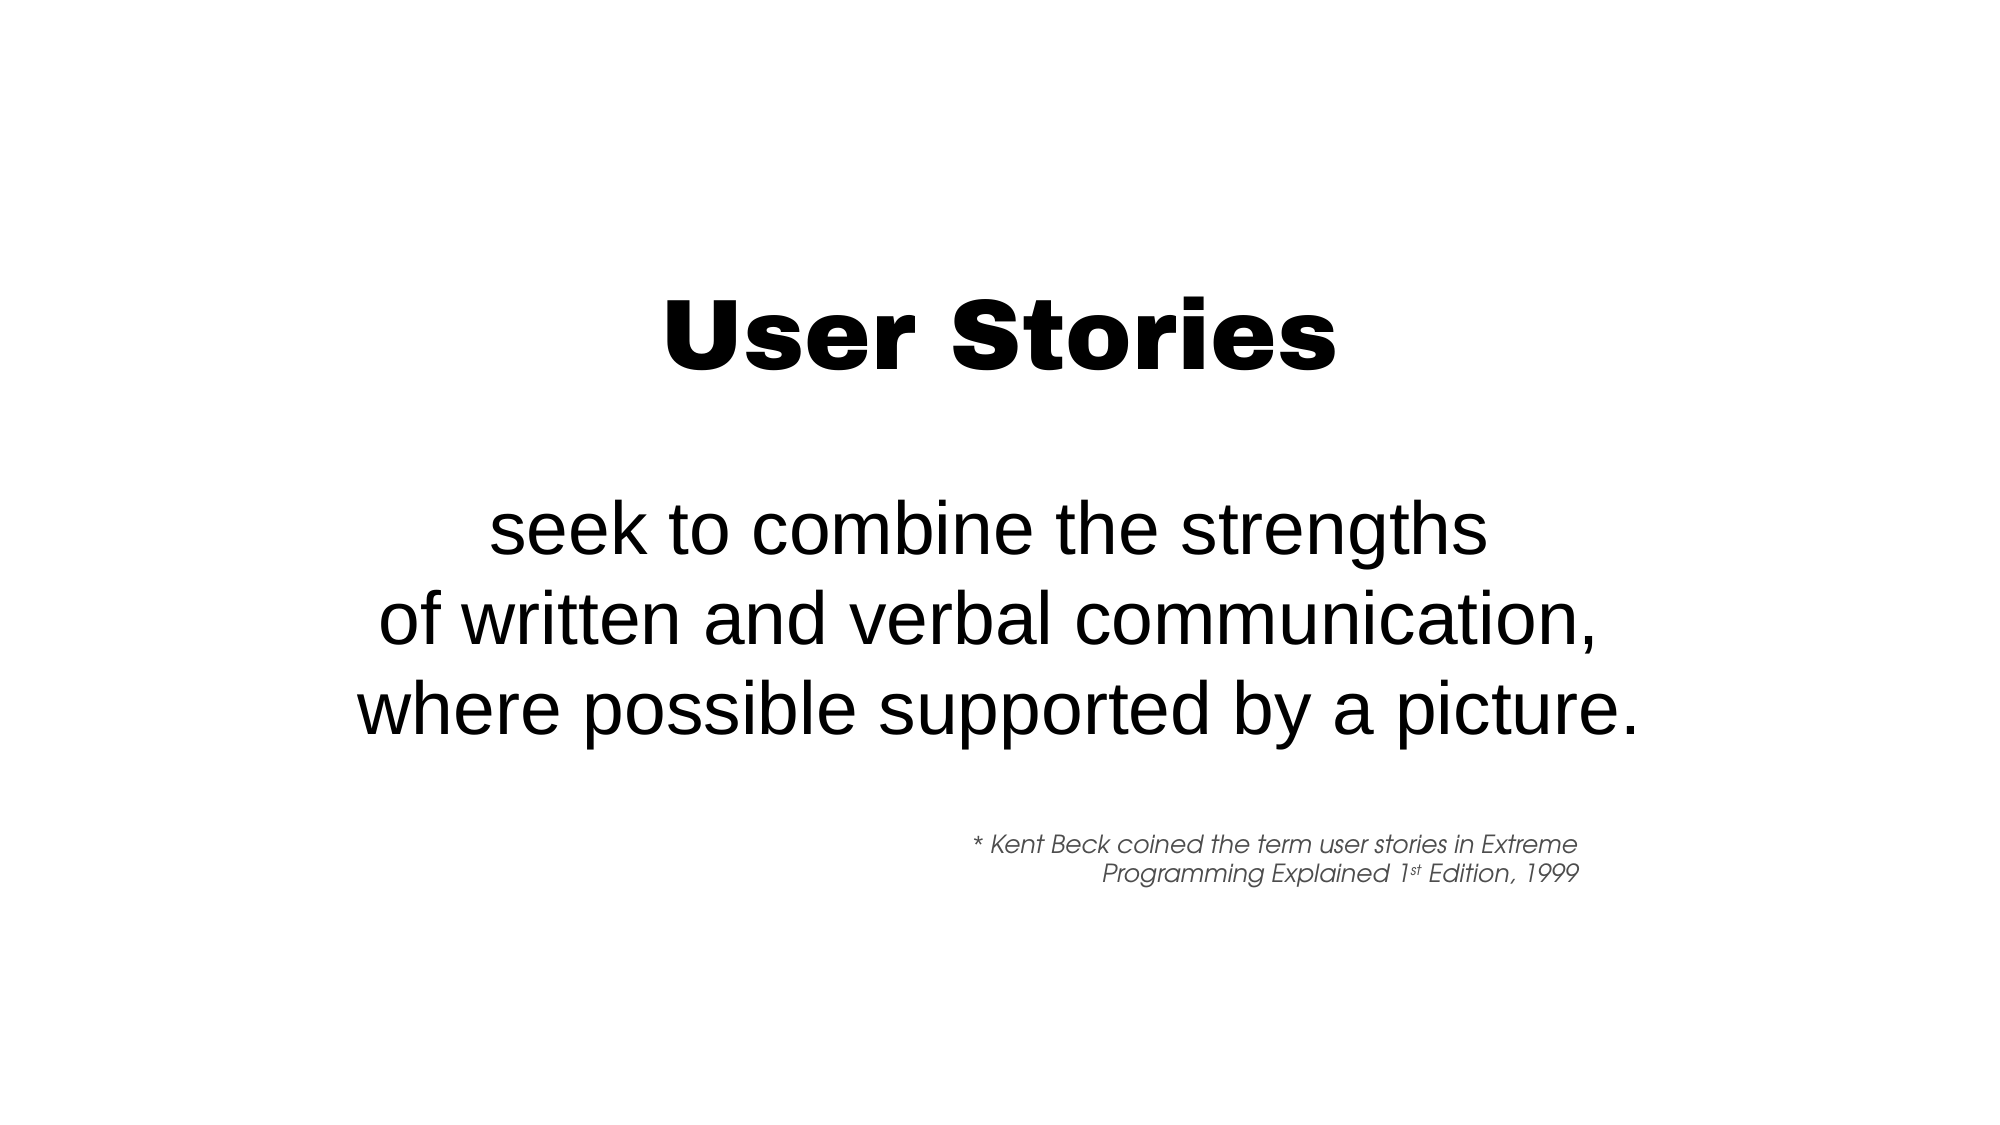

# User Stories seek to combine the strengths of written and verbal communication, where possible supported by a picture.
* Kent Beck coined the term user stories in Extreme Programming Explained 1st Edition, 1999